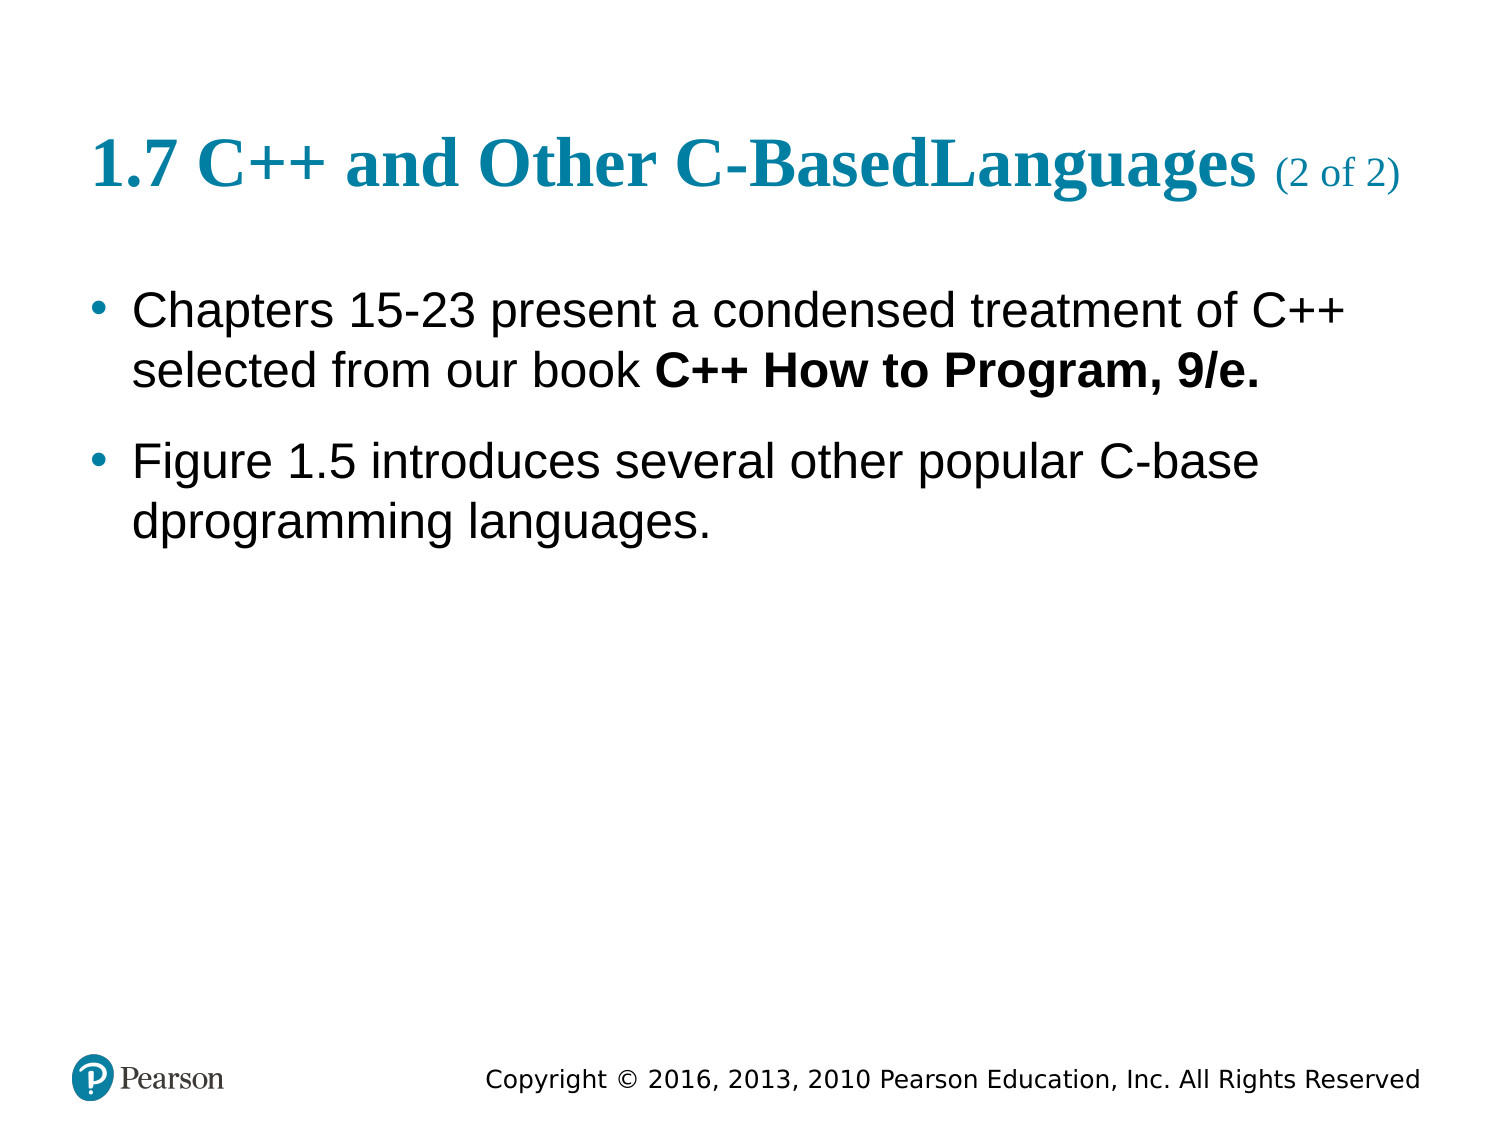

# 1.7 C++ and Other C-Based Languages (2 of 2)
Chapters 15-23 present a condensed treatment of C++ selected from our book C++ How to Program, 9/e.
Figure 1.5 introduces several other popular C-base dprogramming languages.